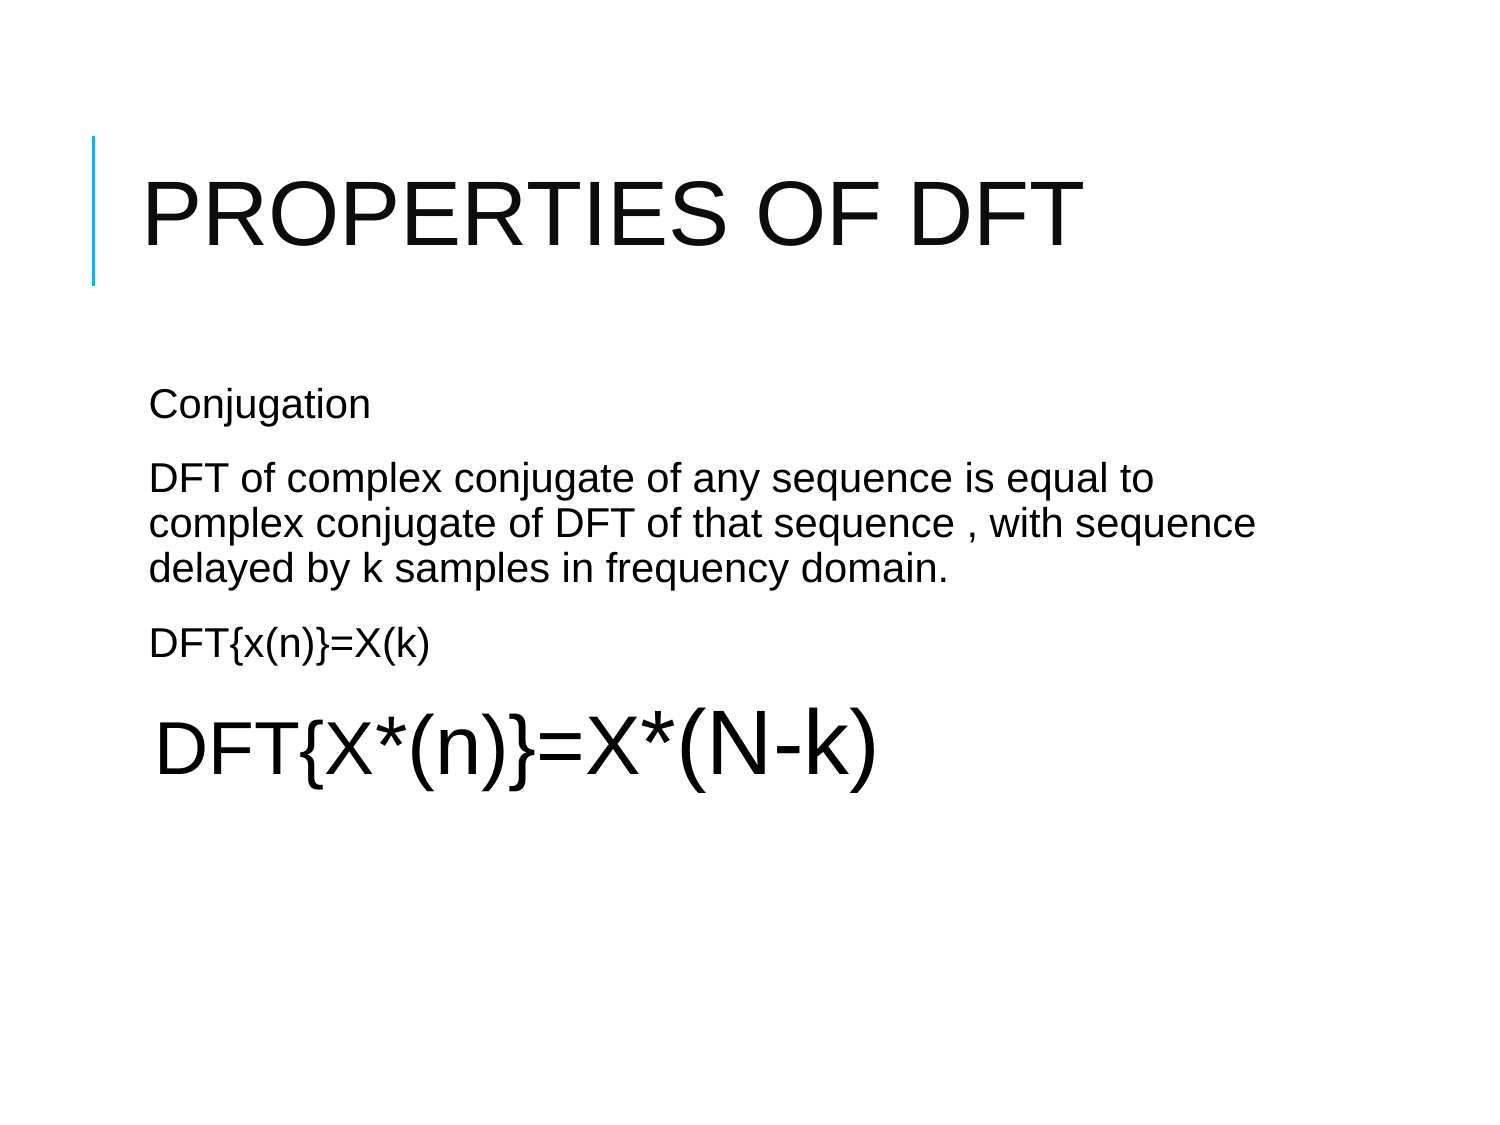

# PROPERTIES OF DFT
Conjugation
DFT of complex conjugate of any sequence is equal to complex conjugate of DFT of that sequence , with sequence delayed by k samples in frequency domain.
DFT{x(n)}=X(k)
DFT{X*(n)}=X*(N-k)